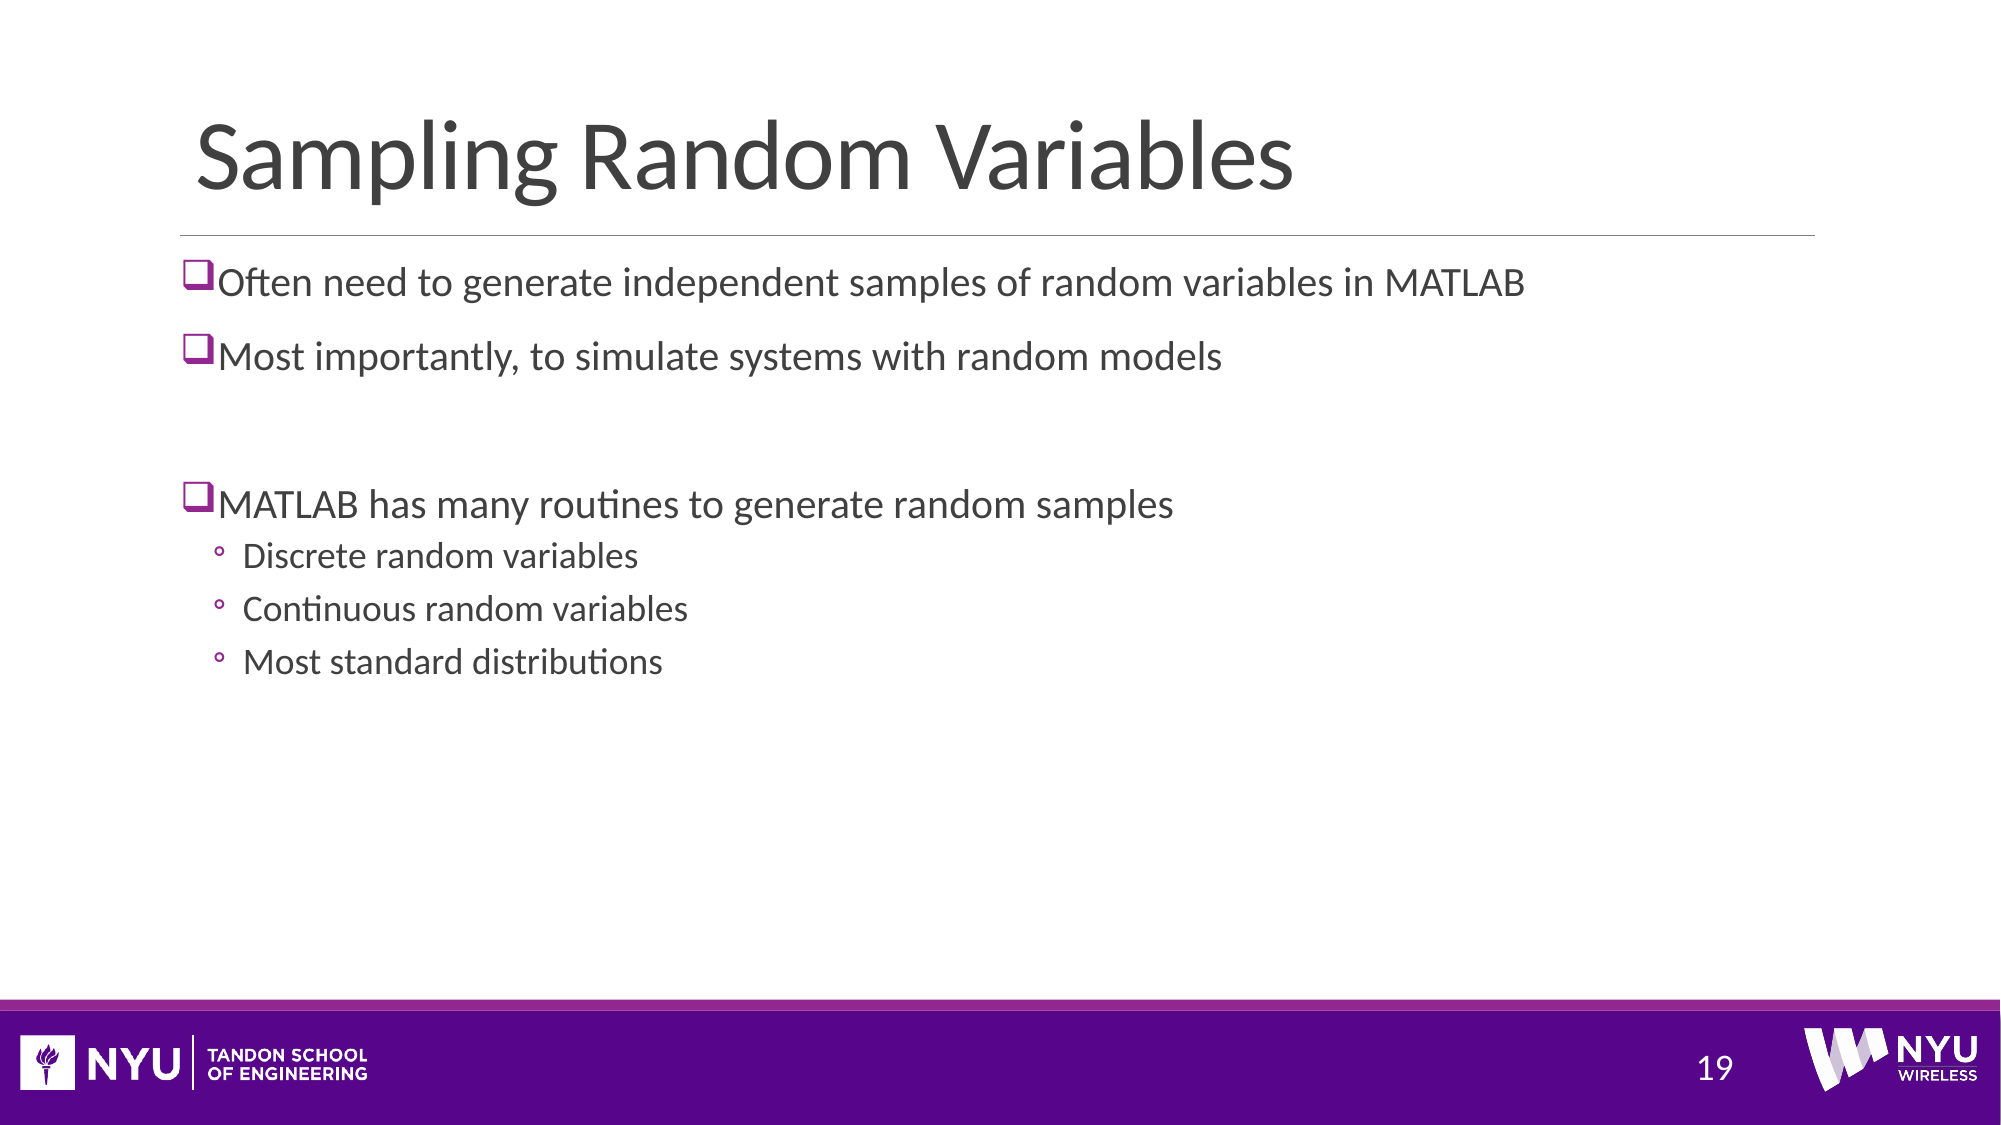

# Sampling Random Variables
Often need to generate independent samples of random variables in MATLAB
Most importantly, to simulate systems with random models

MATLAB has many routines to generate random samples
Discrete random variables
Continuous random variables
Most standard distributions
19